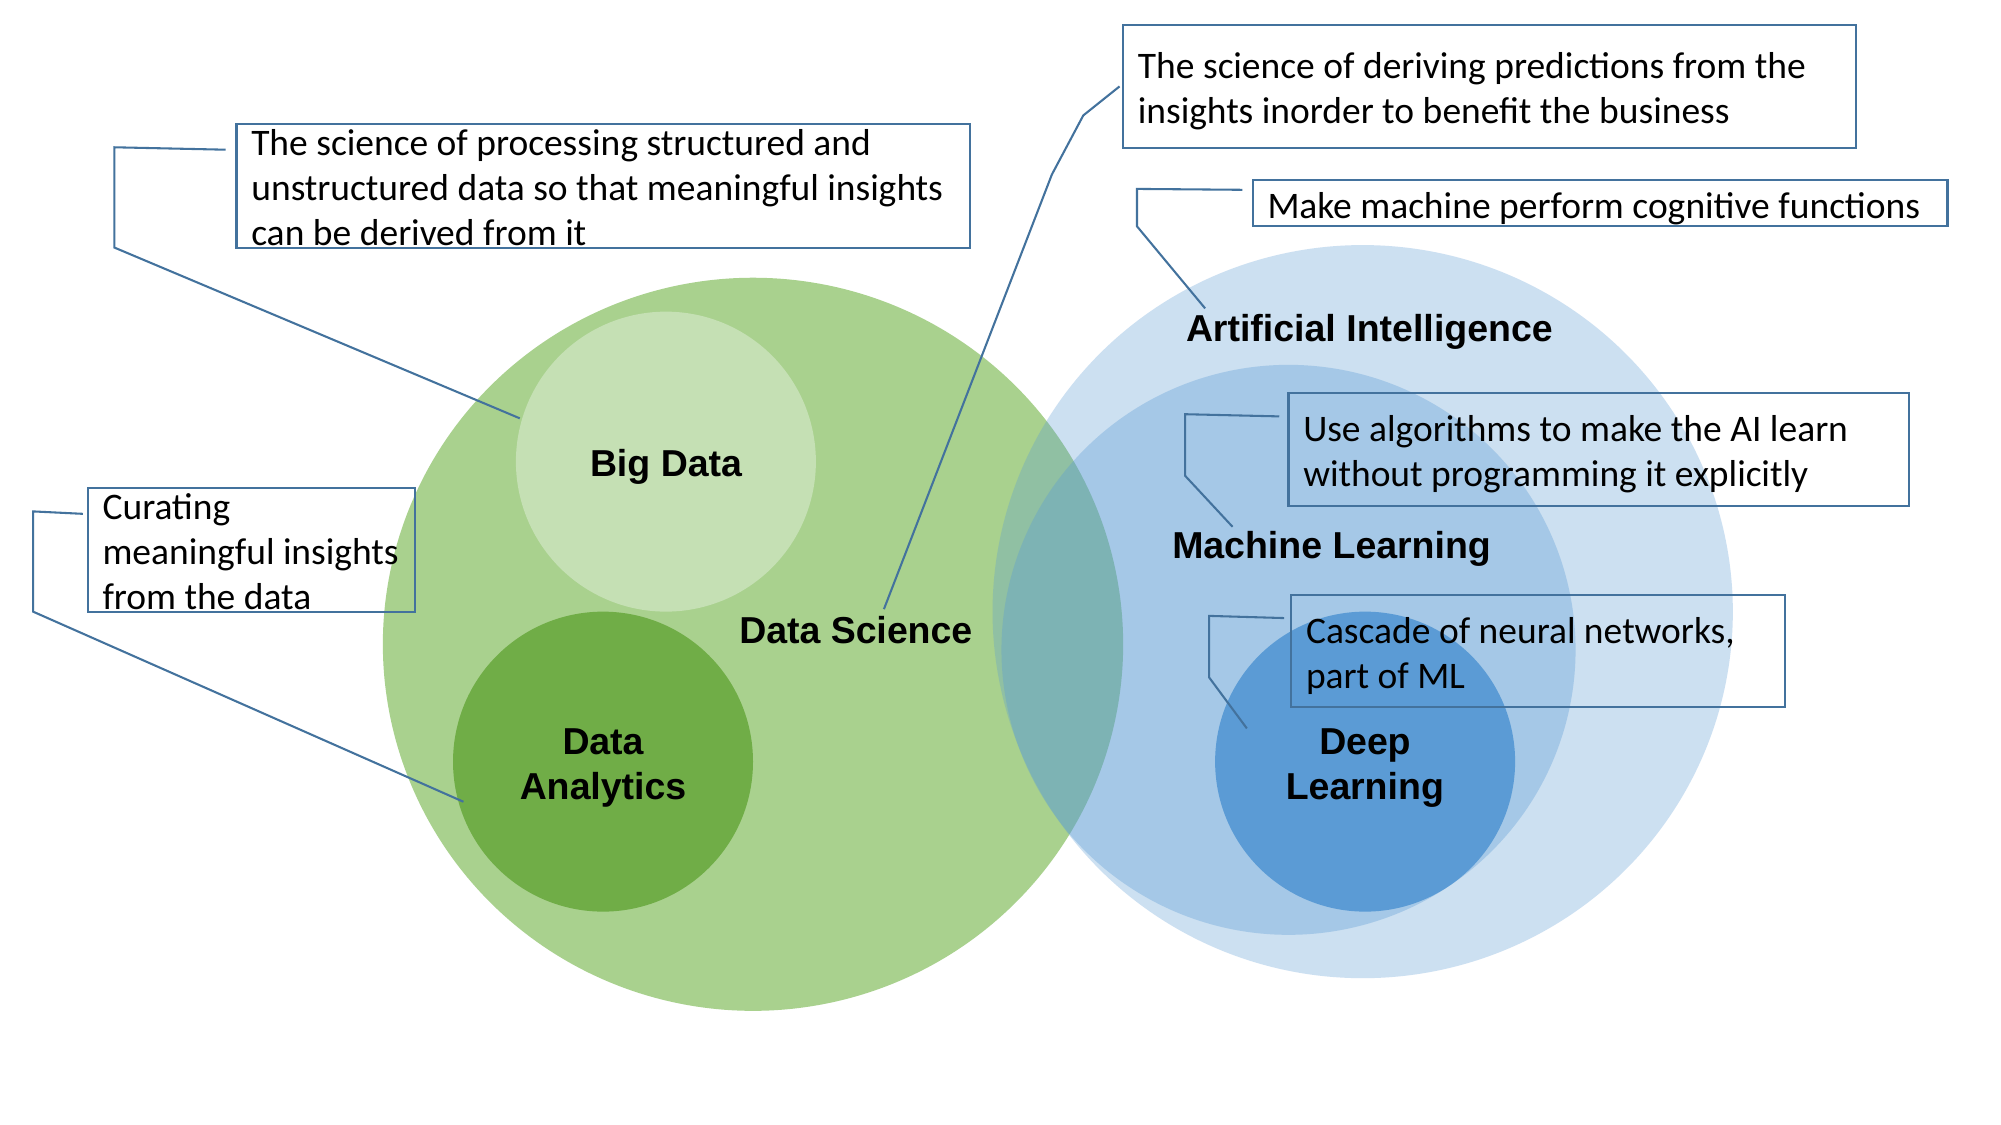

The science of deriving predictions from the insights inorder to benefit the business
The science of processing structured and unstructured data so that meaningful insights can be derived from it
Make machine perform cognitive functions

Artificial Intelligence
Big Data

Use algorithms to make the AI learn without programming it explicitly
Curating meaningful insights from the data
Machine Learning
Cascade of neural networks, part of ML
Data Science
Data Analytics
Deep Learning